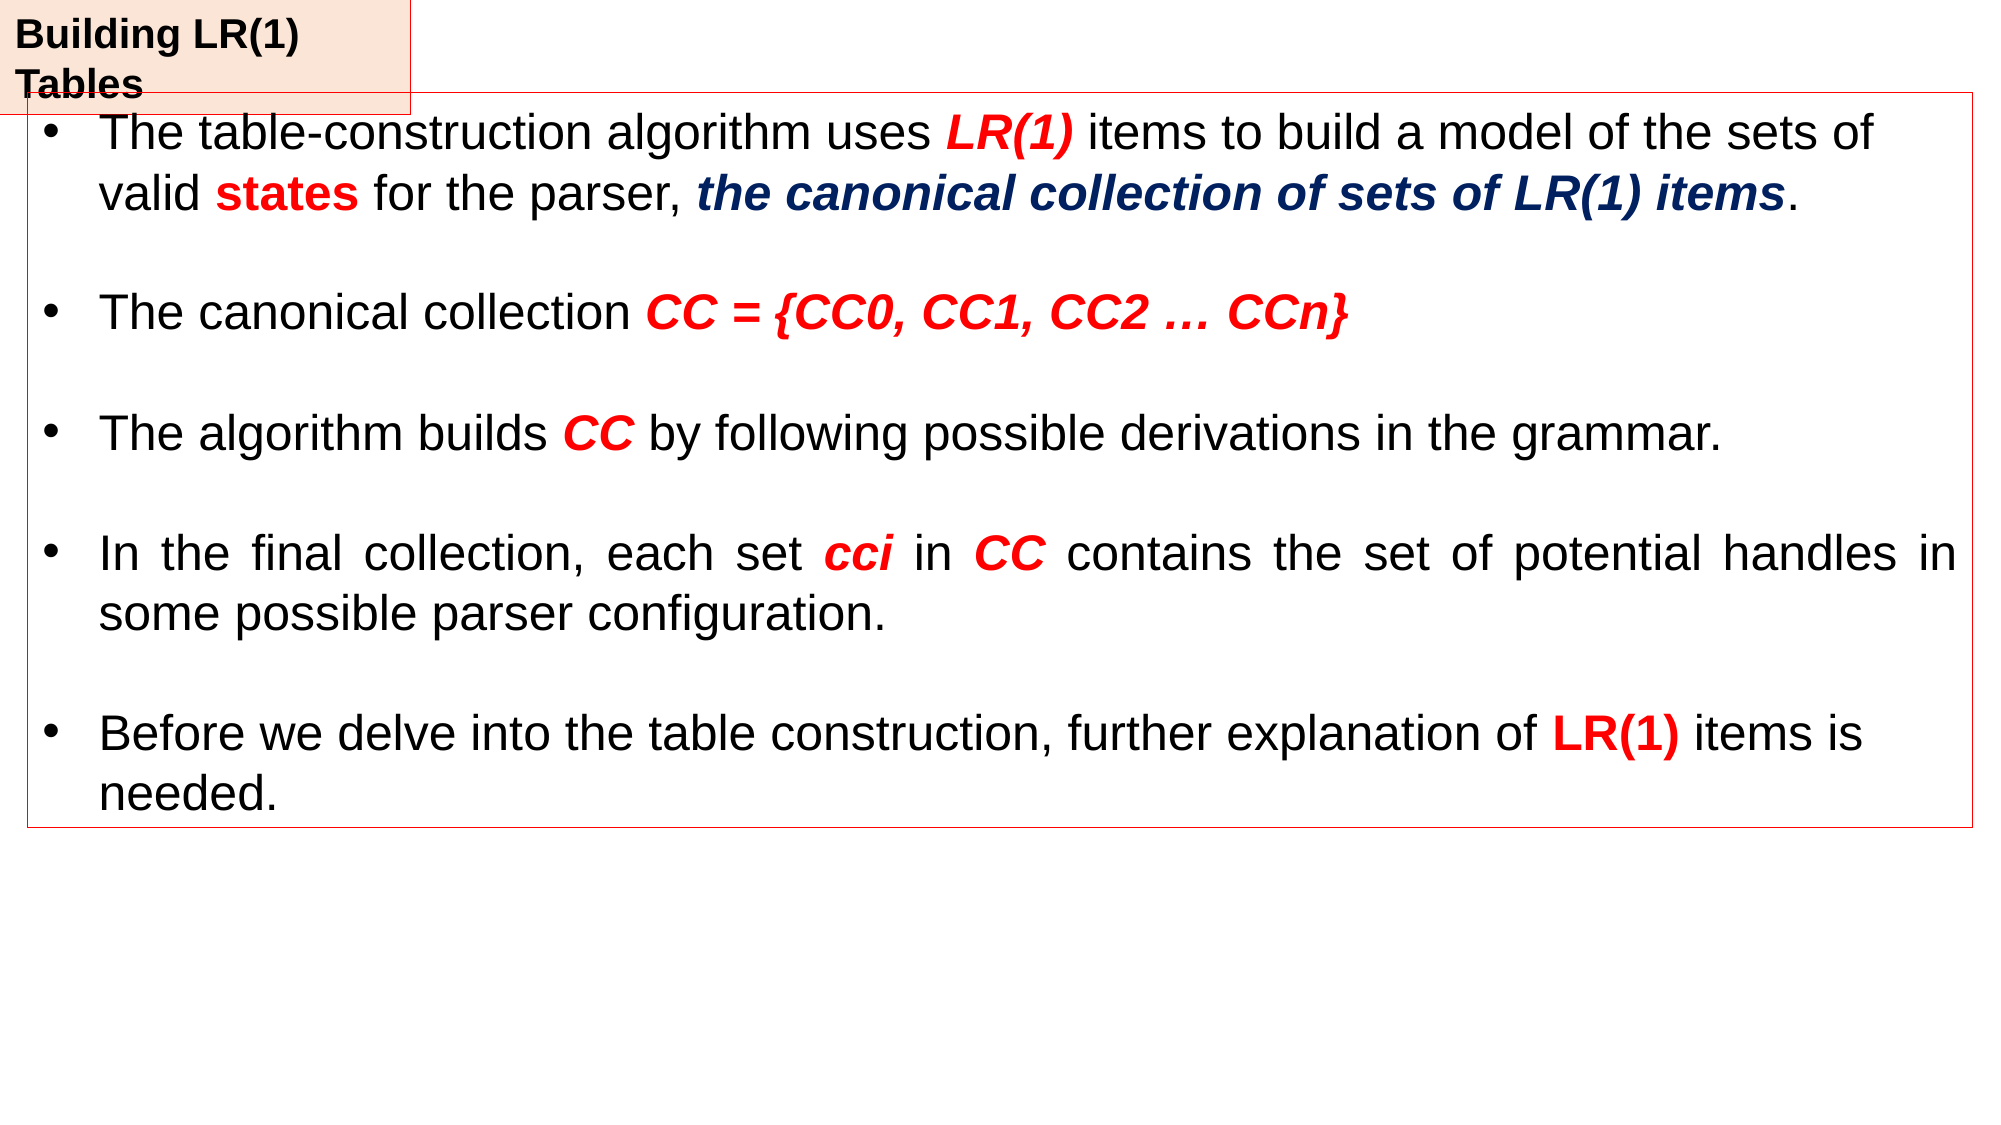

Building LR(1) Tables
The table-construction algorithm uses LR(1) items to build a model of the sets of valid states for the parser, the canonical collection of sets of LR(1) items.

The canonical collection CC = {CC0, CC1, CC2 … CCn}

The algorithm builds CC by following possible derivations in the grammar.

In the final collection, each set cci in CC contains the set of potential handles in some possible parser configuration.

Before we delve into the table construction, further explanation of LR(1) items is needed.